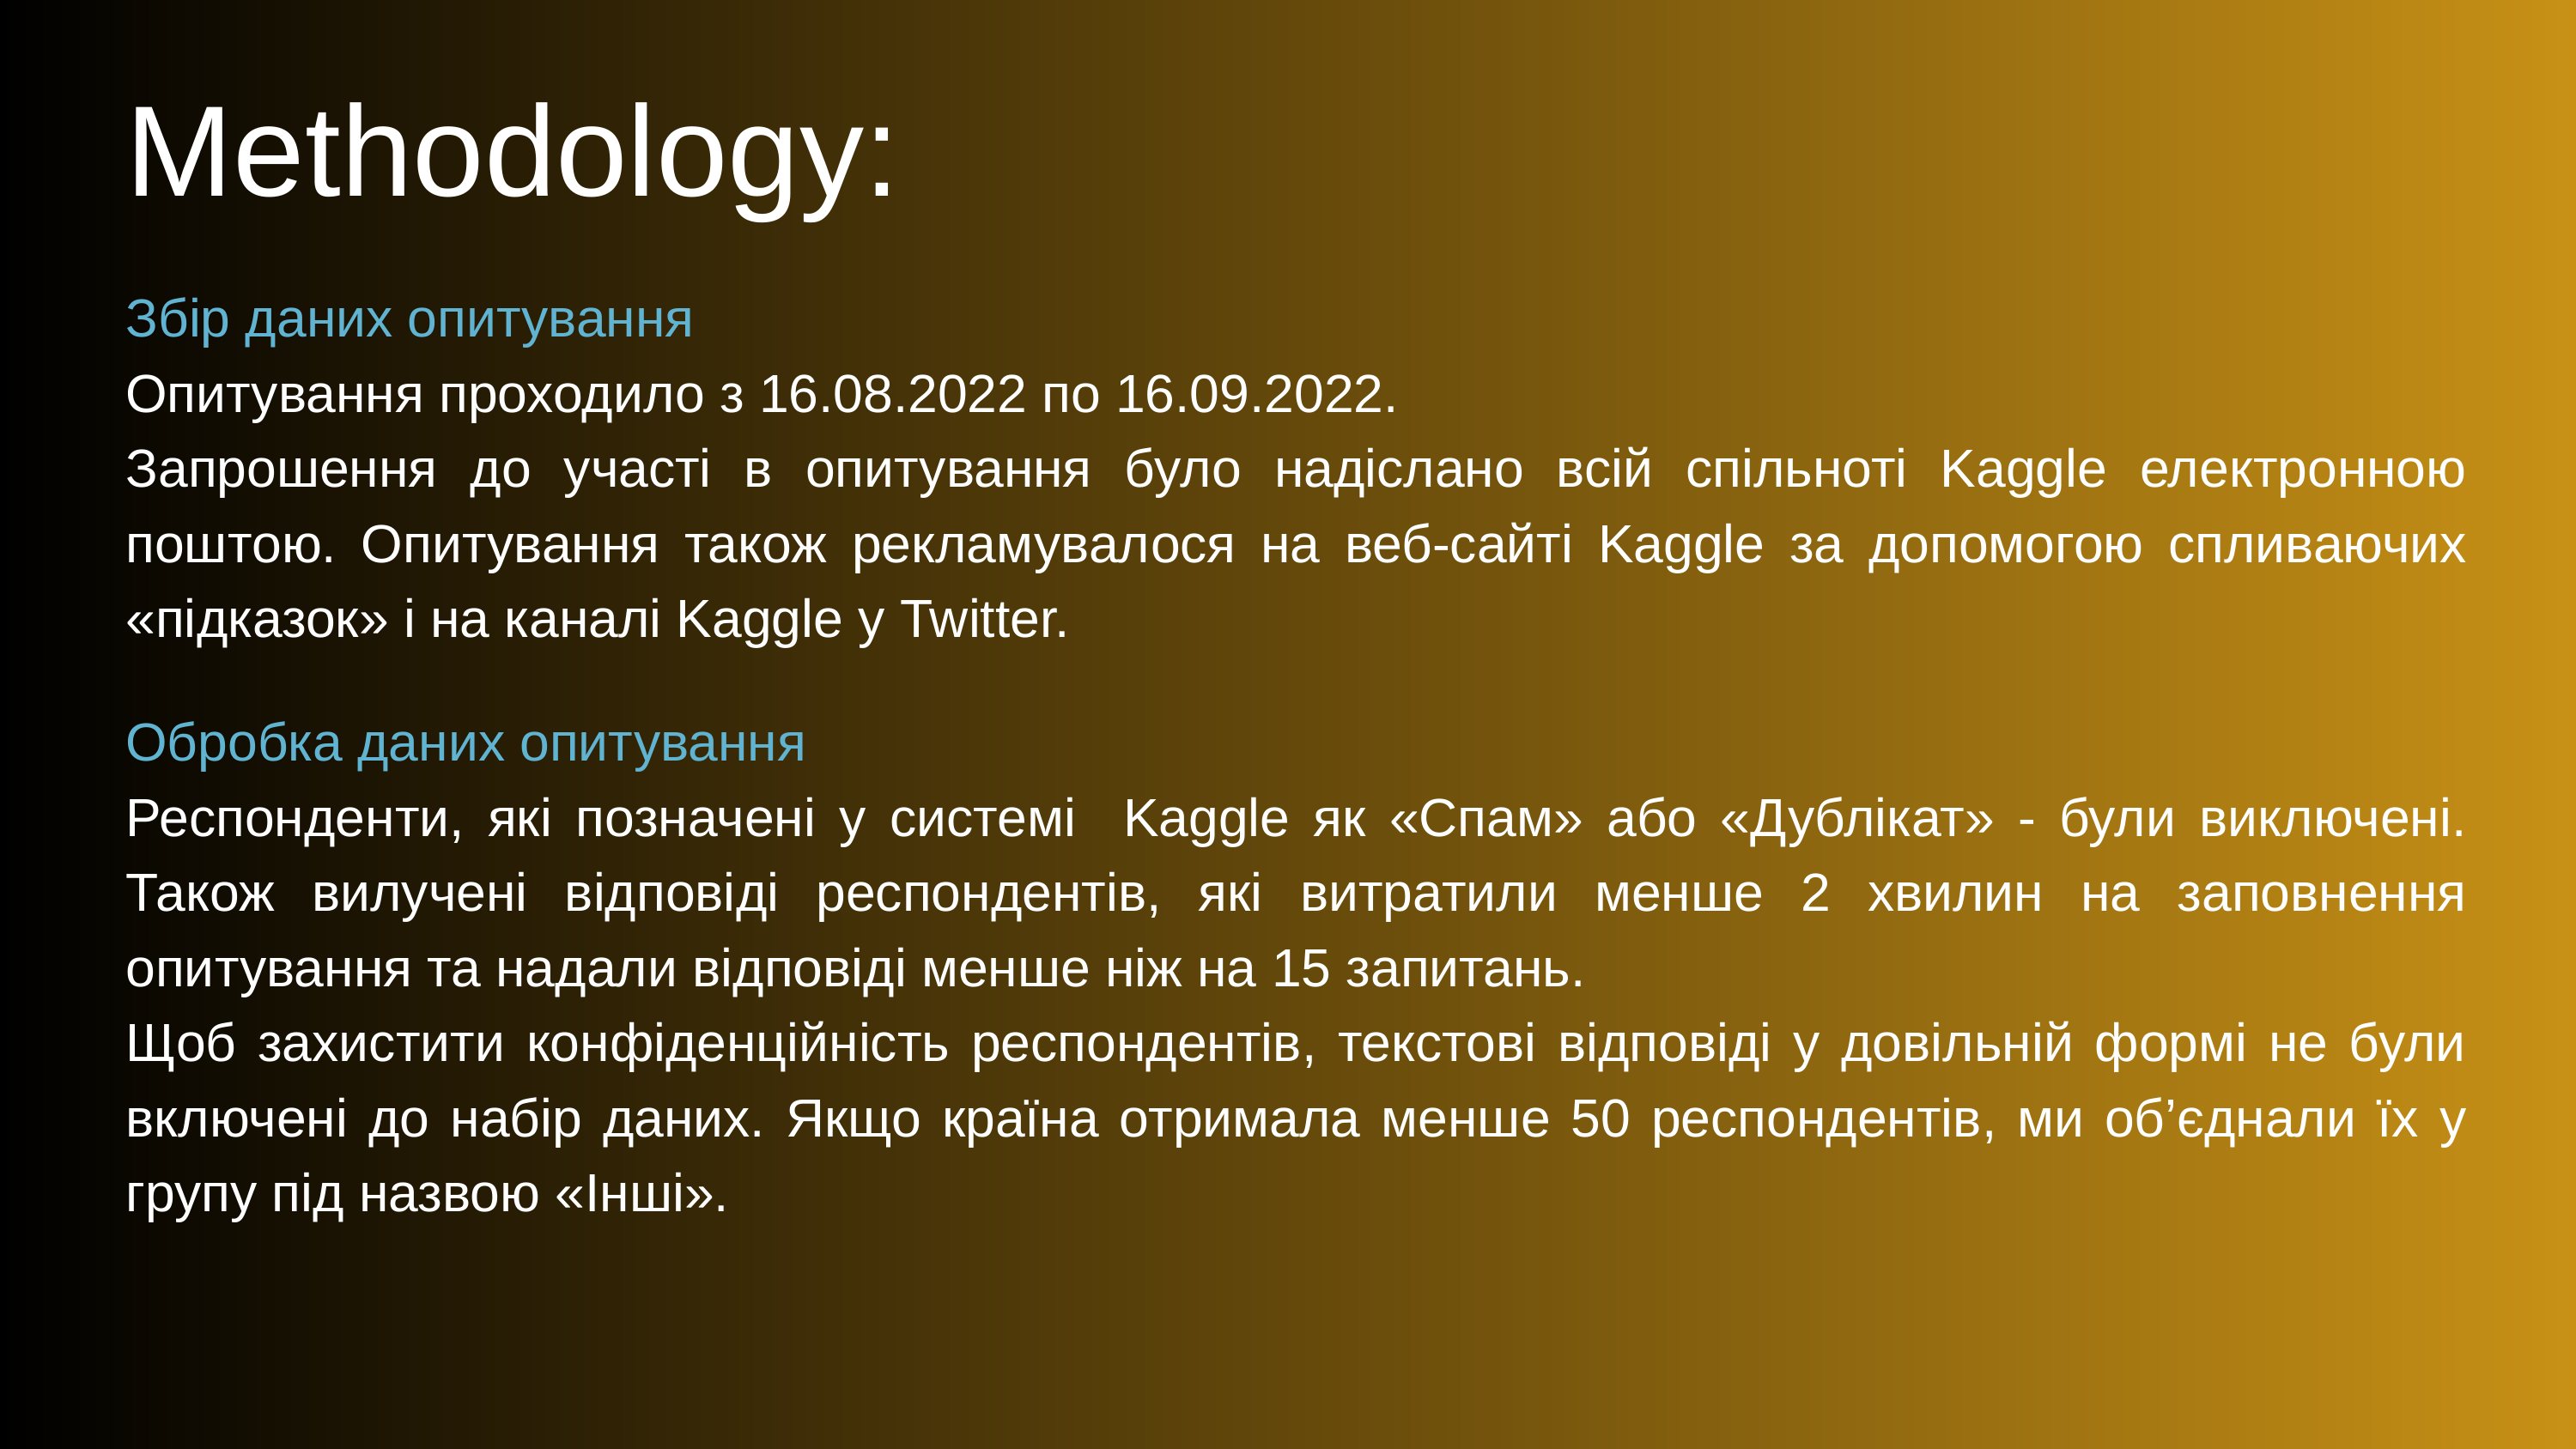

Methodology:
Збір даних опитування
Опитування проходило з 16.08.2022 по 16.09.2022.
Запрошення до участі в опитування було надіслано всій спільноті Kaggle електронною поштою. Опитування також рекламувалося на веб-сайті Kaggle за допомогою спливаючих «підказок» і на каналі Kaggle у Twitter.
Обробка даних опитування
Респонденти, які позначені у системі  Kaggle як «Спам» або «Дублікат» - були виключені. Також вилучені відповіді респондентів, які витратили менше 2 хвилин на заповнення опитування та надали відповіді менше ніж на 15 запитань.
Щоб захистити конфіденційність респондентів, текстові відповіді у довільній формі не були включені до набір даних. Якщо країна отримала менше 50 респондентів, ми об’єднали їх у групу під назвою «Інші».